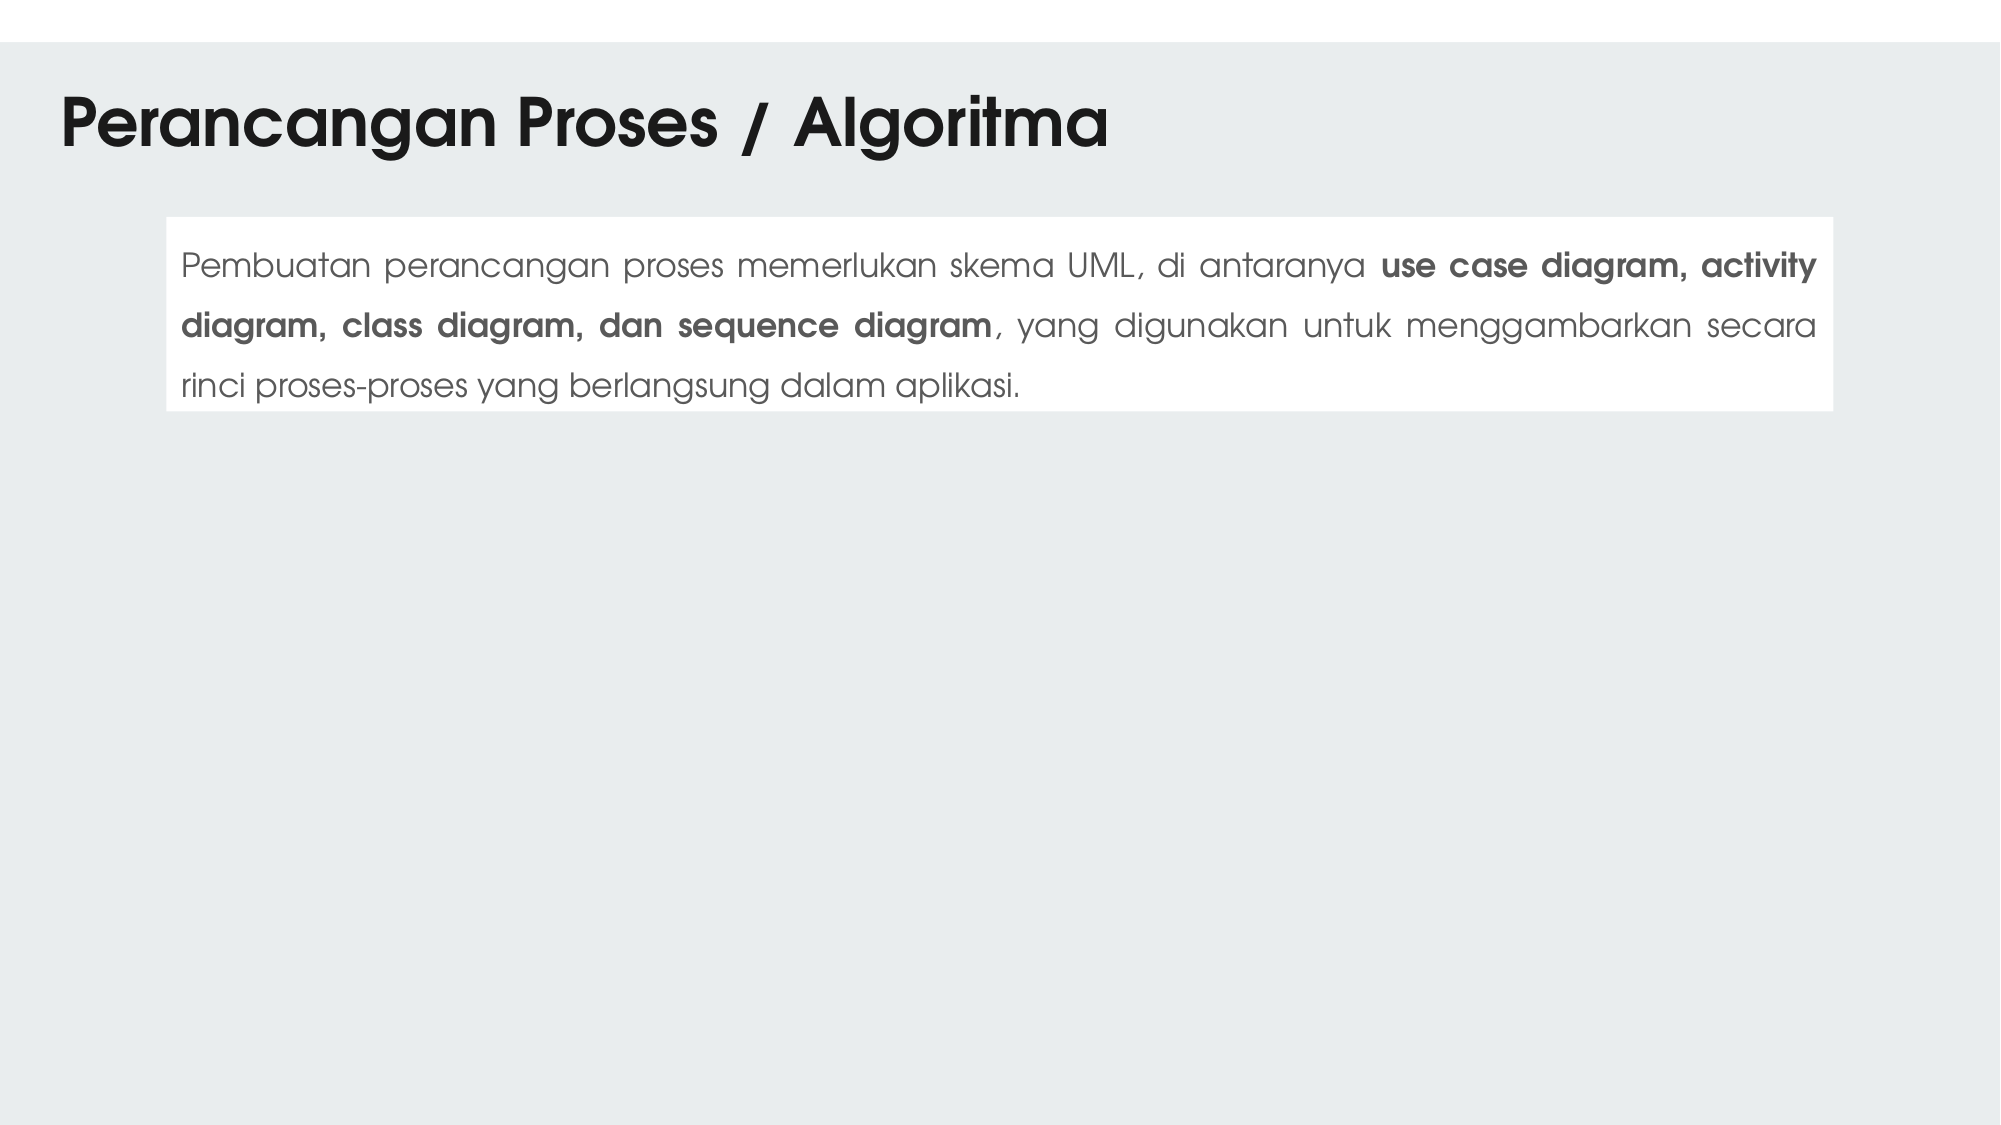

Perancangan Proses / Algoritma
Pembuatan perancangan proses memerlukan skema UML, di antaranya use case diagram, activity diagram, class diagram, dan sequence diagram, yang digunakan untuk menggambarkan secara rinci proses-proses yang berlangsung dalam aplikasi.